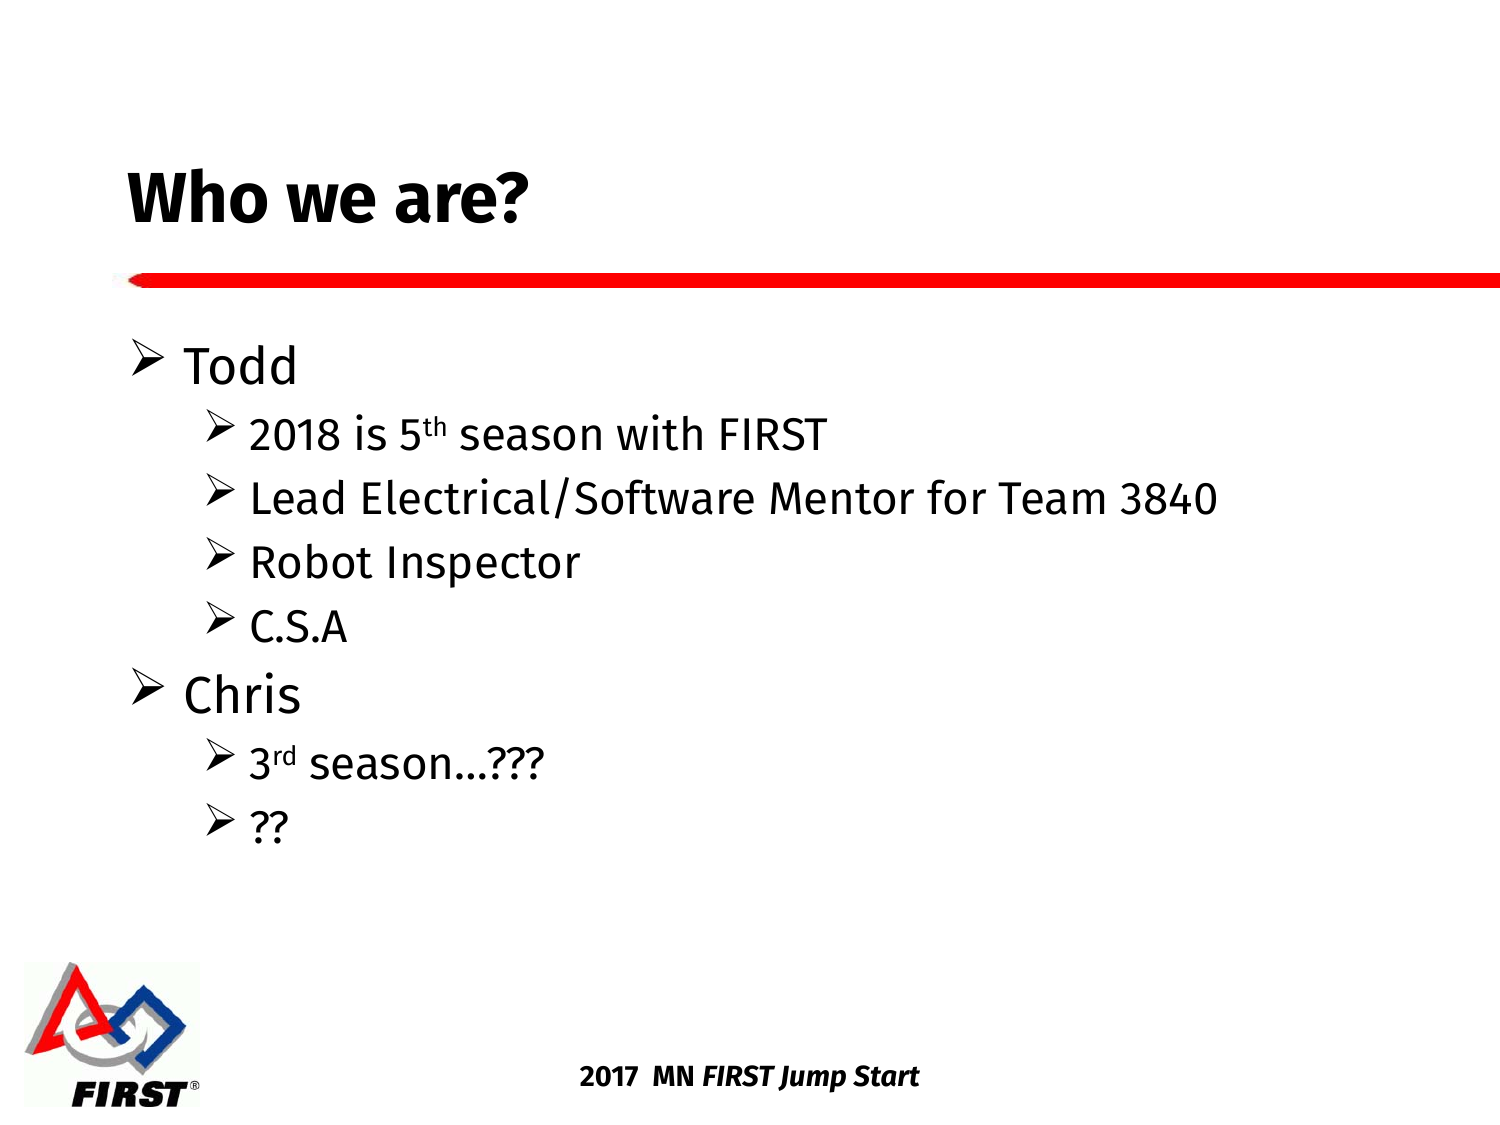

# Who we are?
Todd
2018 is 5th season with FIRST
Lead Electrical/Software Mentor for Team 3840
Robot Inspector
C.S.A
Chris
3rd season…???
??
2017  MN FIRST Jump Start